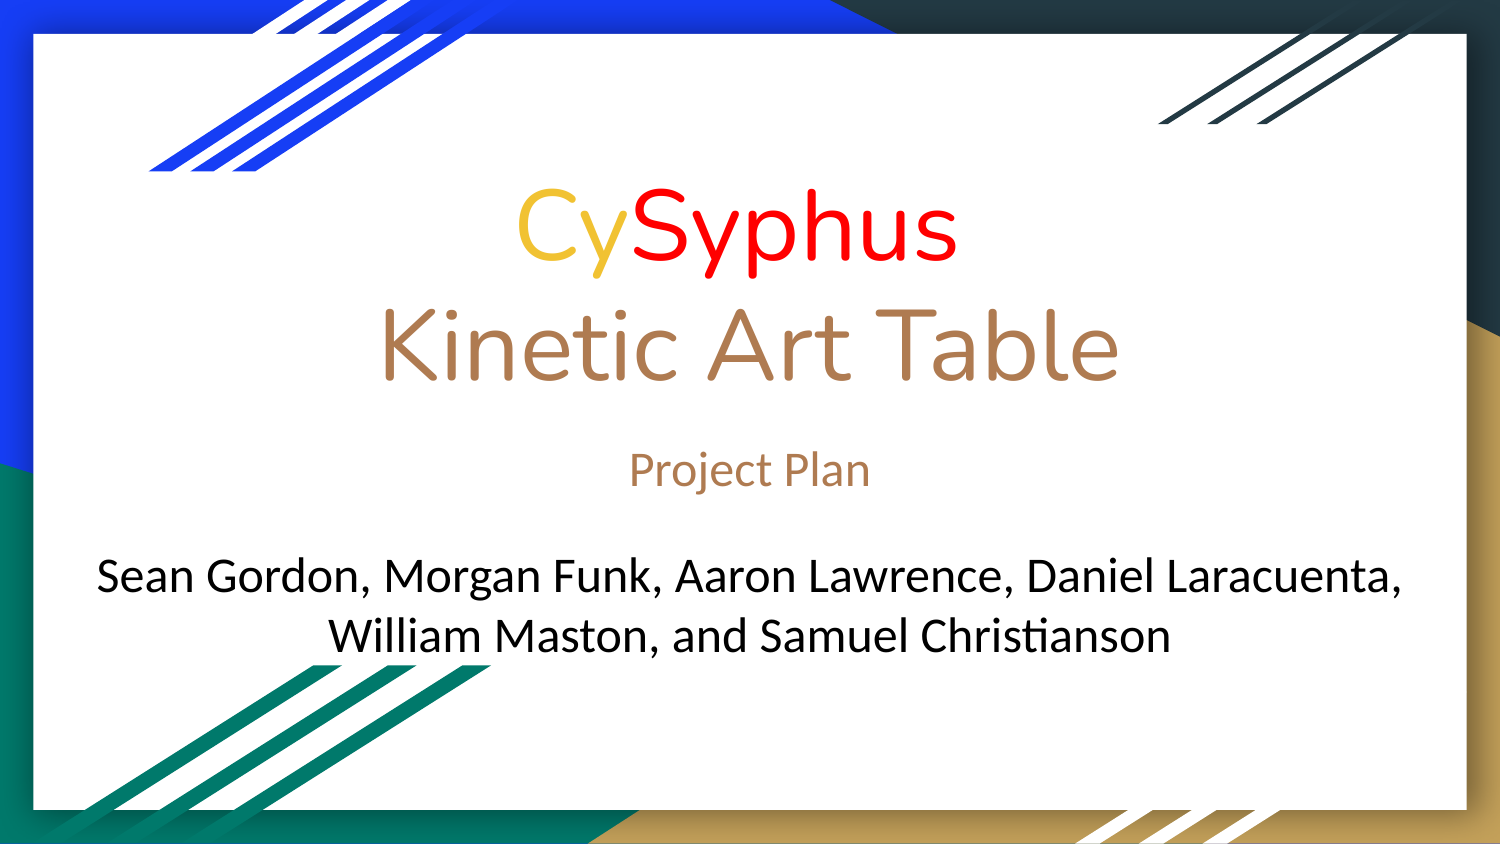

# CySyphus
Kinetic Art Table
Project Plan
Sean Gordon, Morgan Funk, Aaron Lawrence, Daniel Laracuenta, William Maston, and Samuel Christianson